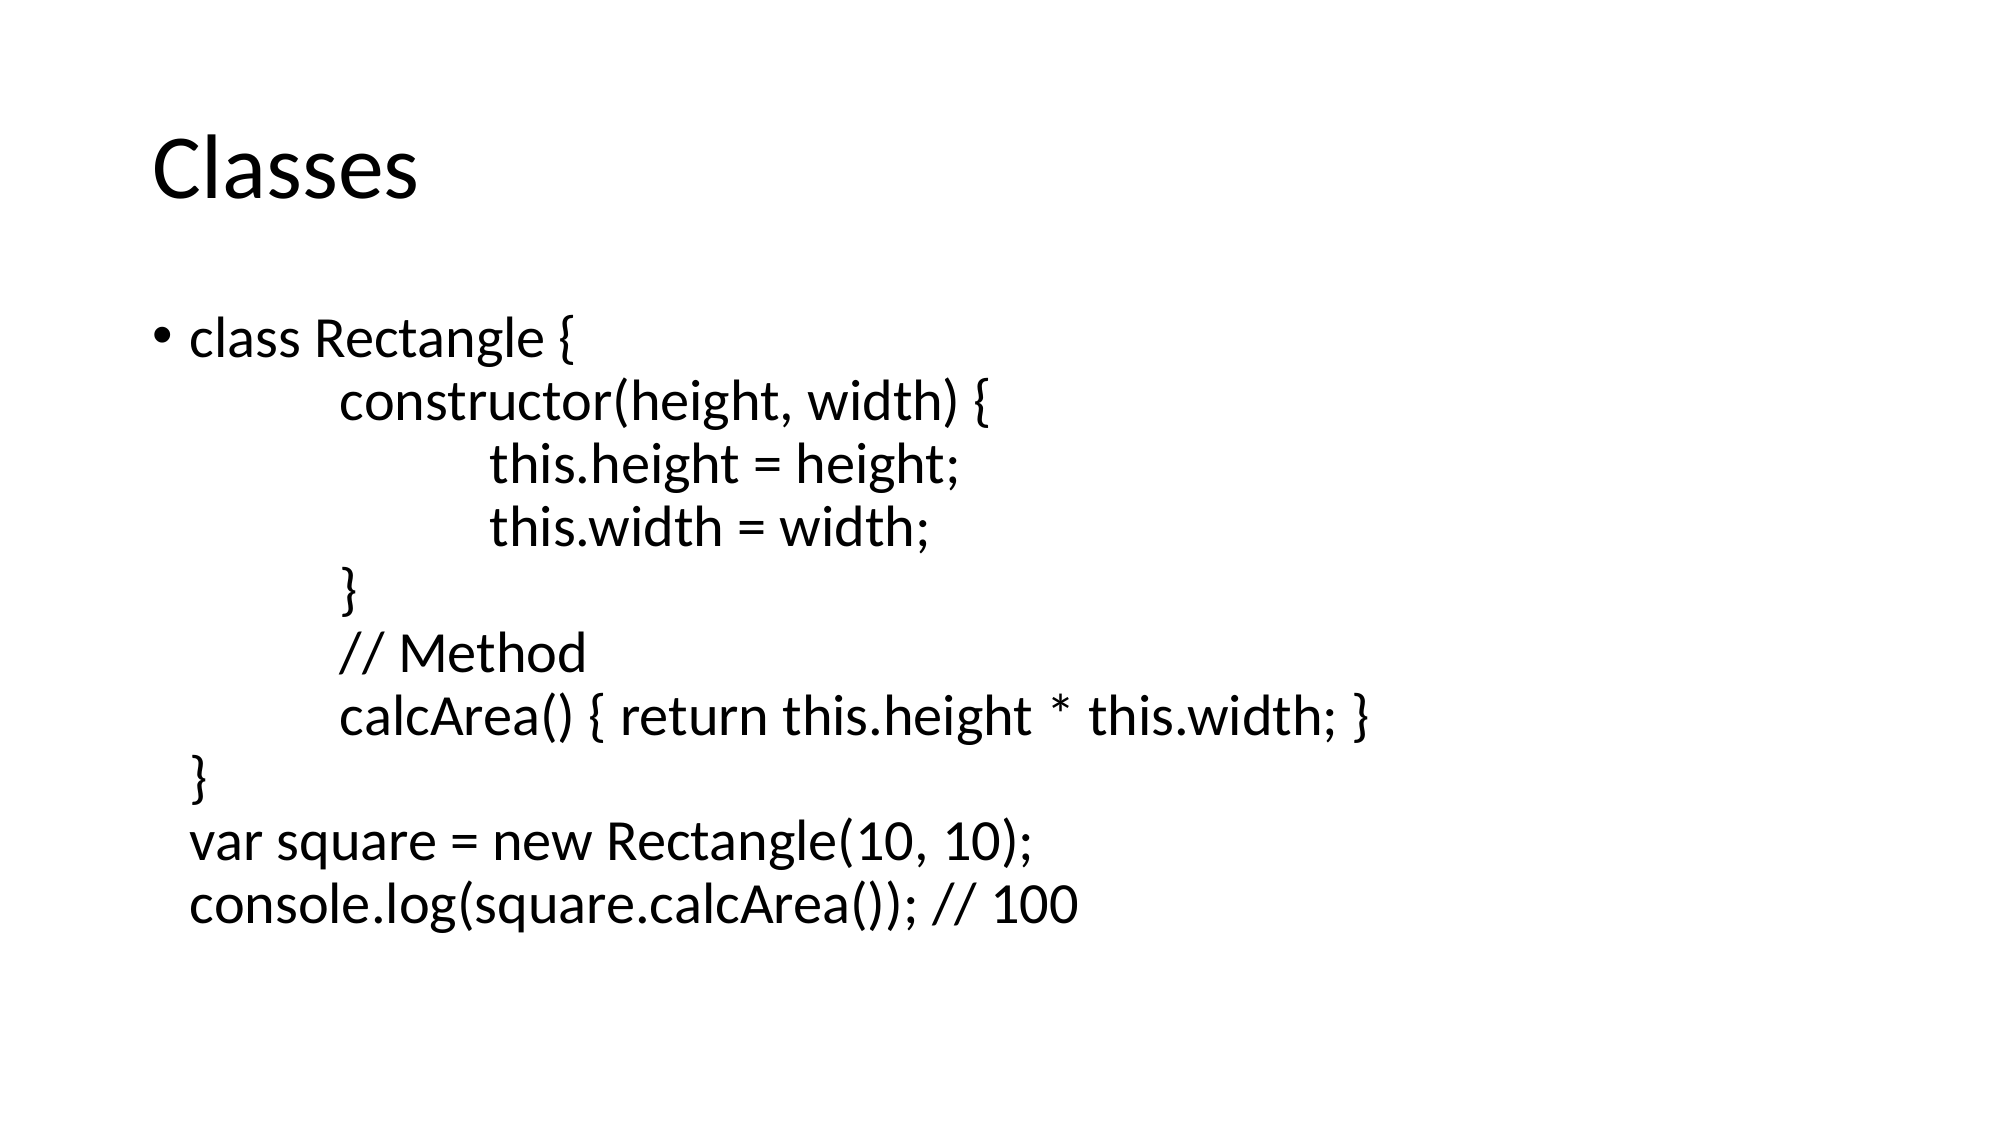

# Classes
class Rectangle {
	constructor(height, width) {
		this.height = height;
		this.width = width;
	}
	// Method
	calcArea() { return this.height * this.width; }
}
var square = new Rectangle(10, 10);
console.log(square.calcArea()); // 100